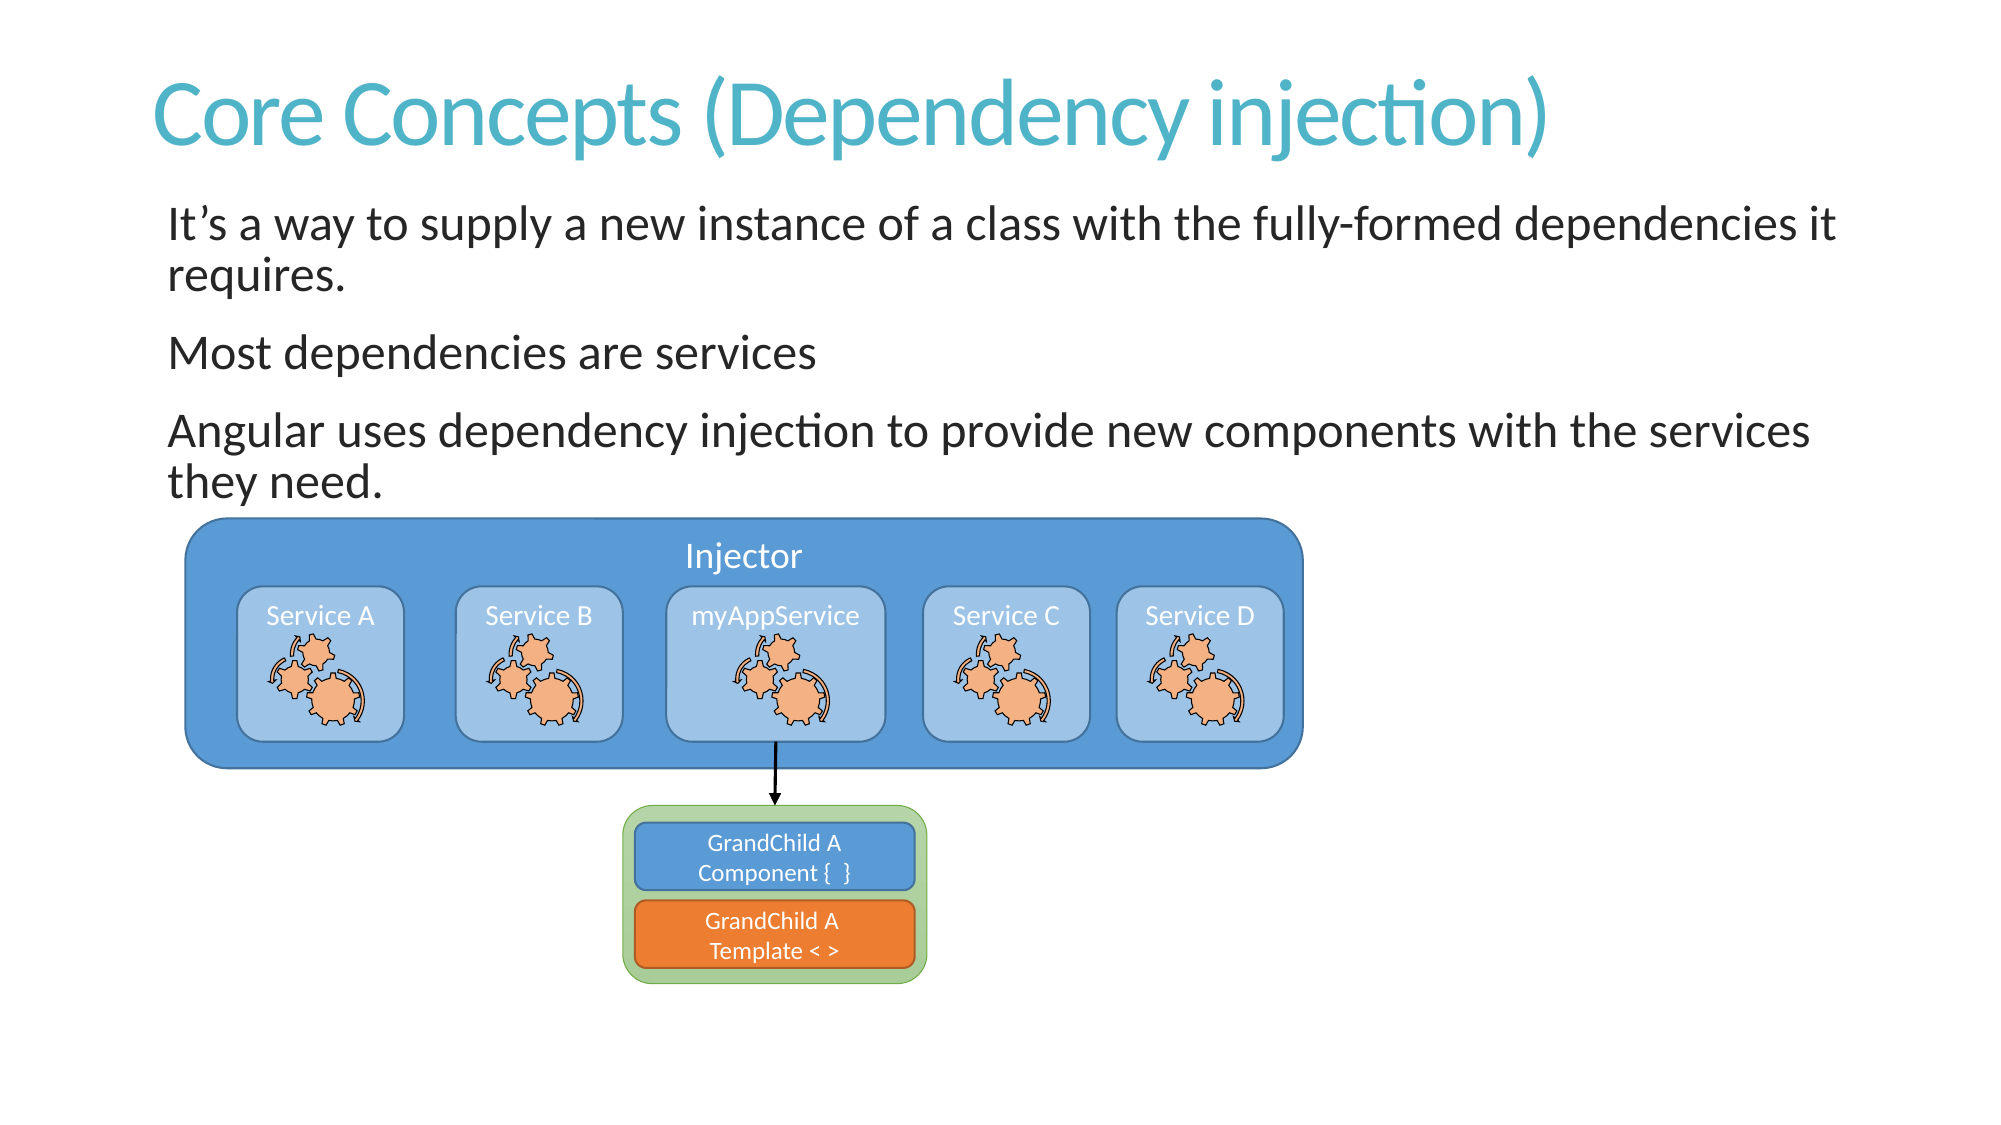

# Core Concepts (Dependency injection)
It’s a way to supply a new instance of a class with the fully-formed dependencies it requires.
Most dependencies are services
Angular uses dependency injection to provide new components with the services they need.
constructor(private service: MyAppService) { }
Injector

Service A

Service B

myAppService

Service C

Service D

GrandChild A Component {  }
GrandChild A
Template < >